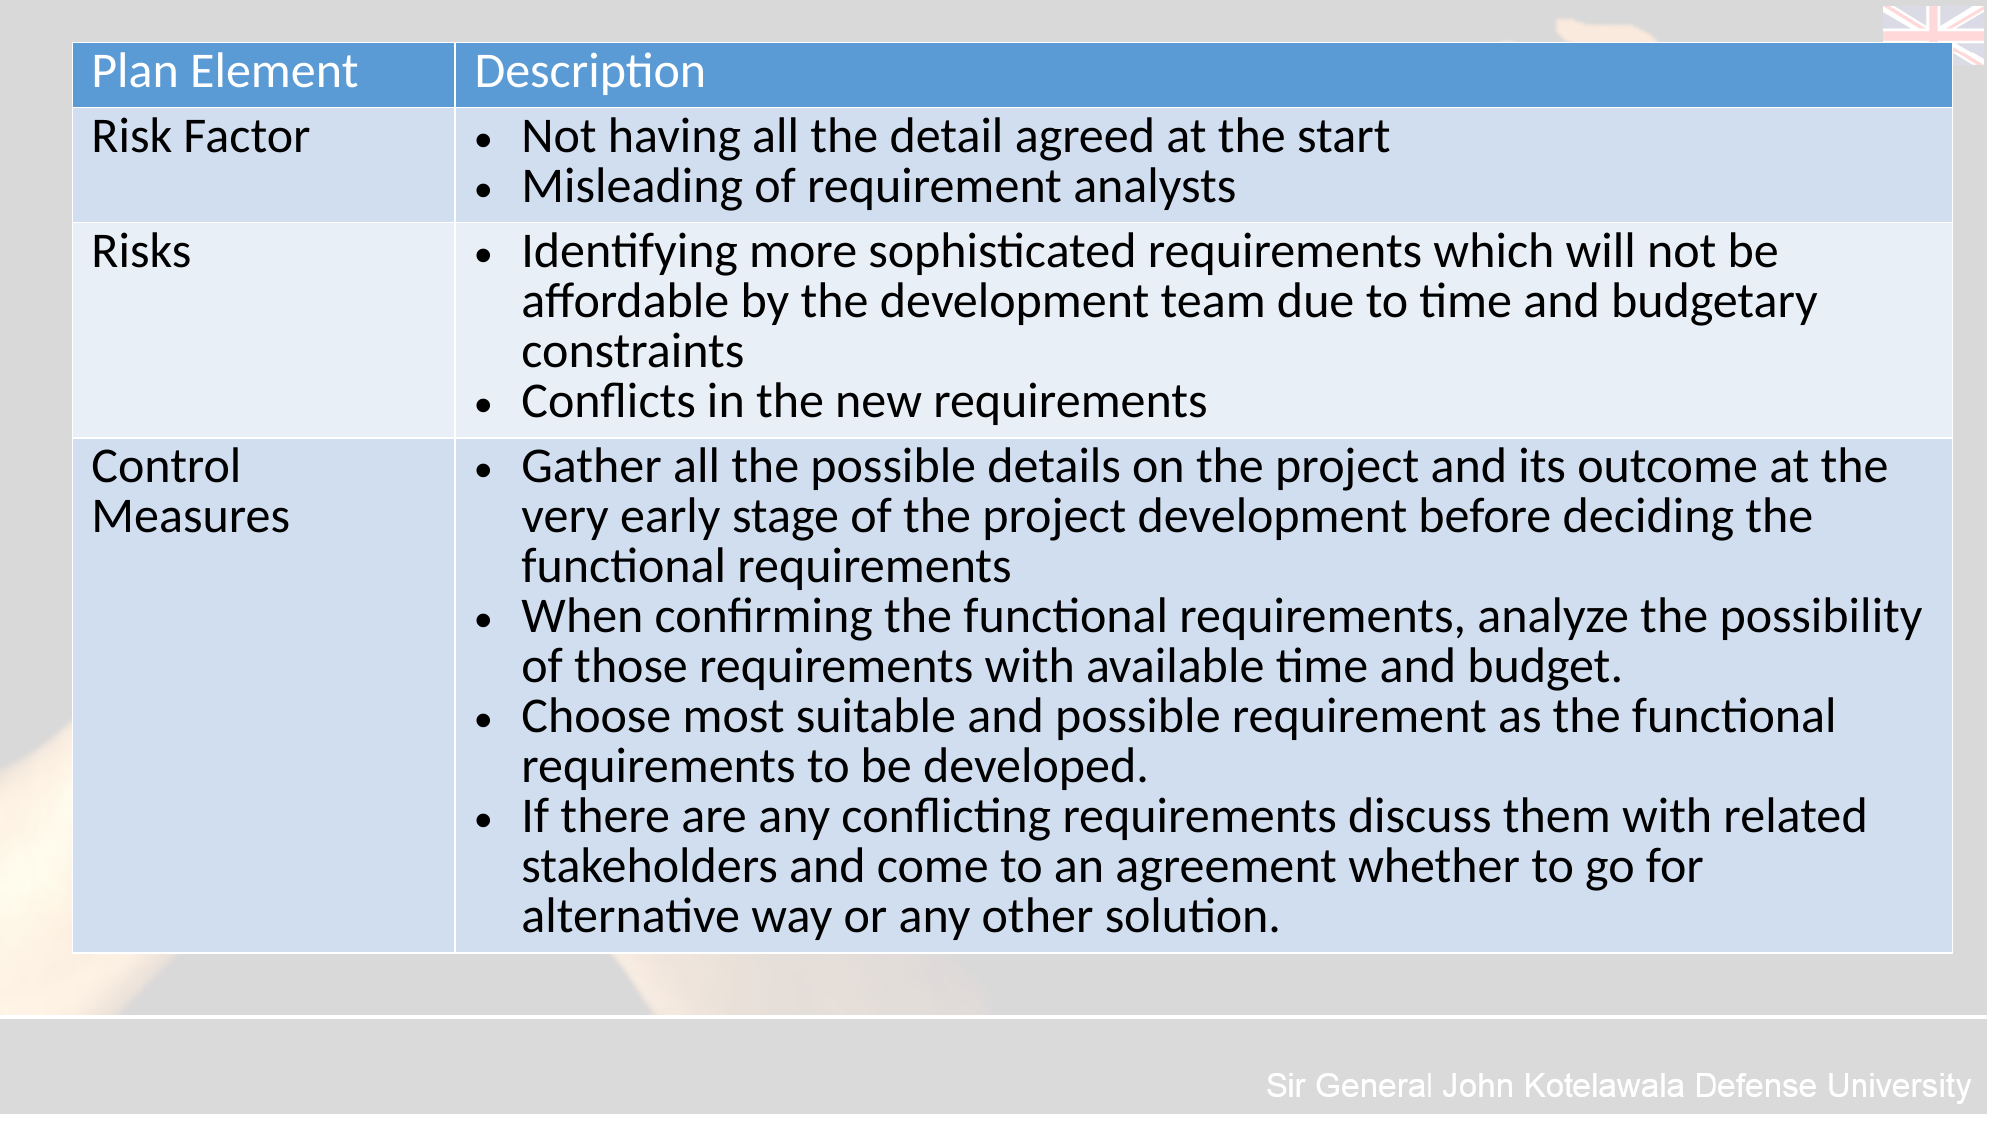

| Plan Element | Description |
| --- | --- |
| Risk Factor | Not having all the detail agreed at the start Misleading of requirement analysts |
| Risks | Identifying more sophisticated requirements which will not be affordable by the development team due to time and budgetary constraints Conflicts in the new requirements |
| Control Measures | Gather all the possible details on the project and its outcome at the very early stage of the project development before deciding the functional requirements When confirming the functional requirements, analyze the possibility of those requirements with available time and budget. Choose most suitable and possible requirement as the functional requirements to be developed. If there are any conflicting requirements discuss them with related stakeholders and come to an agreement whether to go for alternative way or any other solution. |